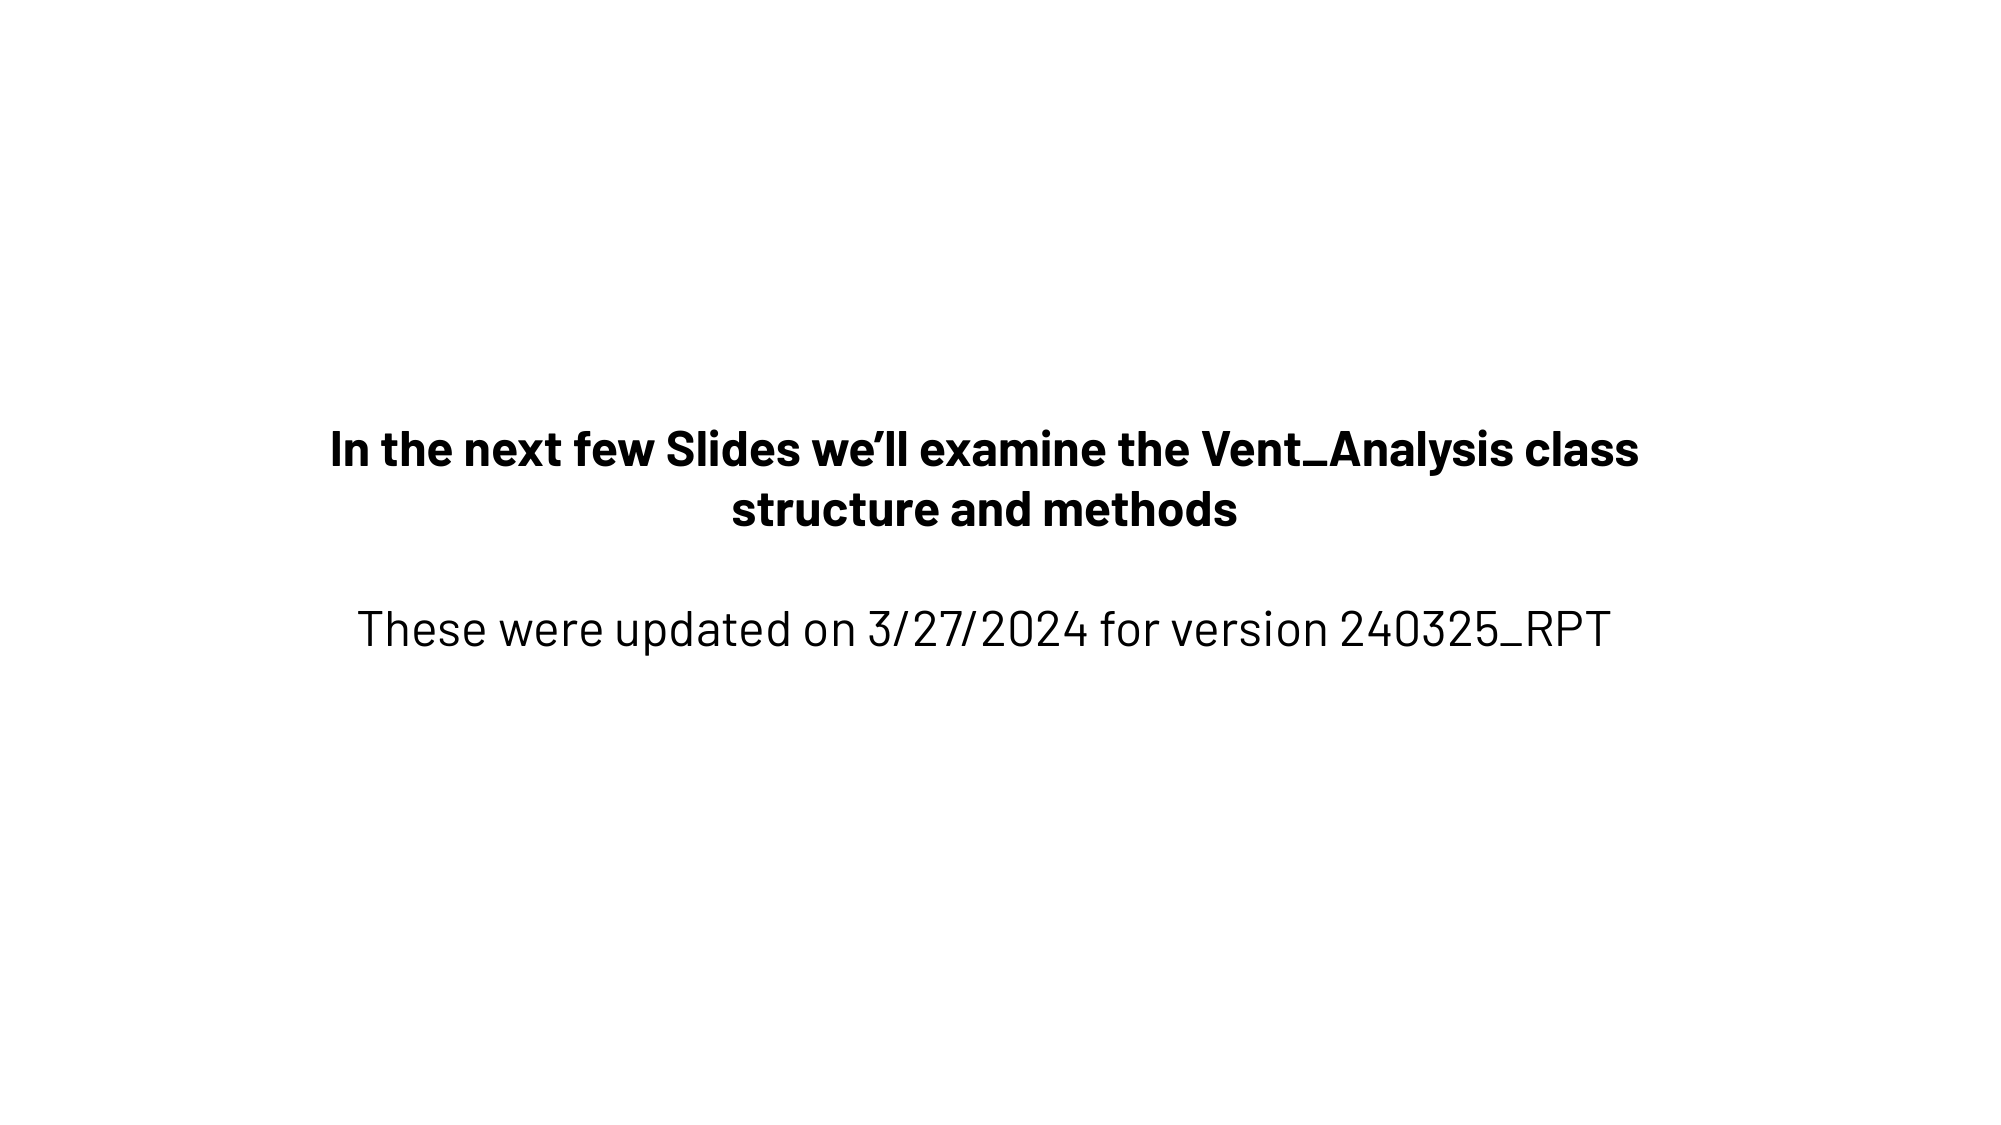

In the next few Slides we’ll examine the Vent_Analysis class structure and methods

These were updated on 3/27/2024 for version 240325_RPT